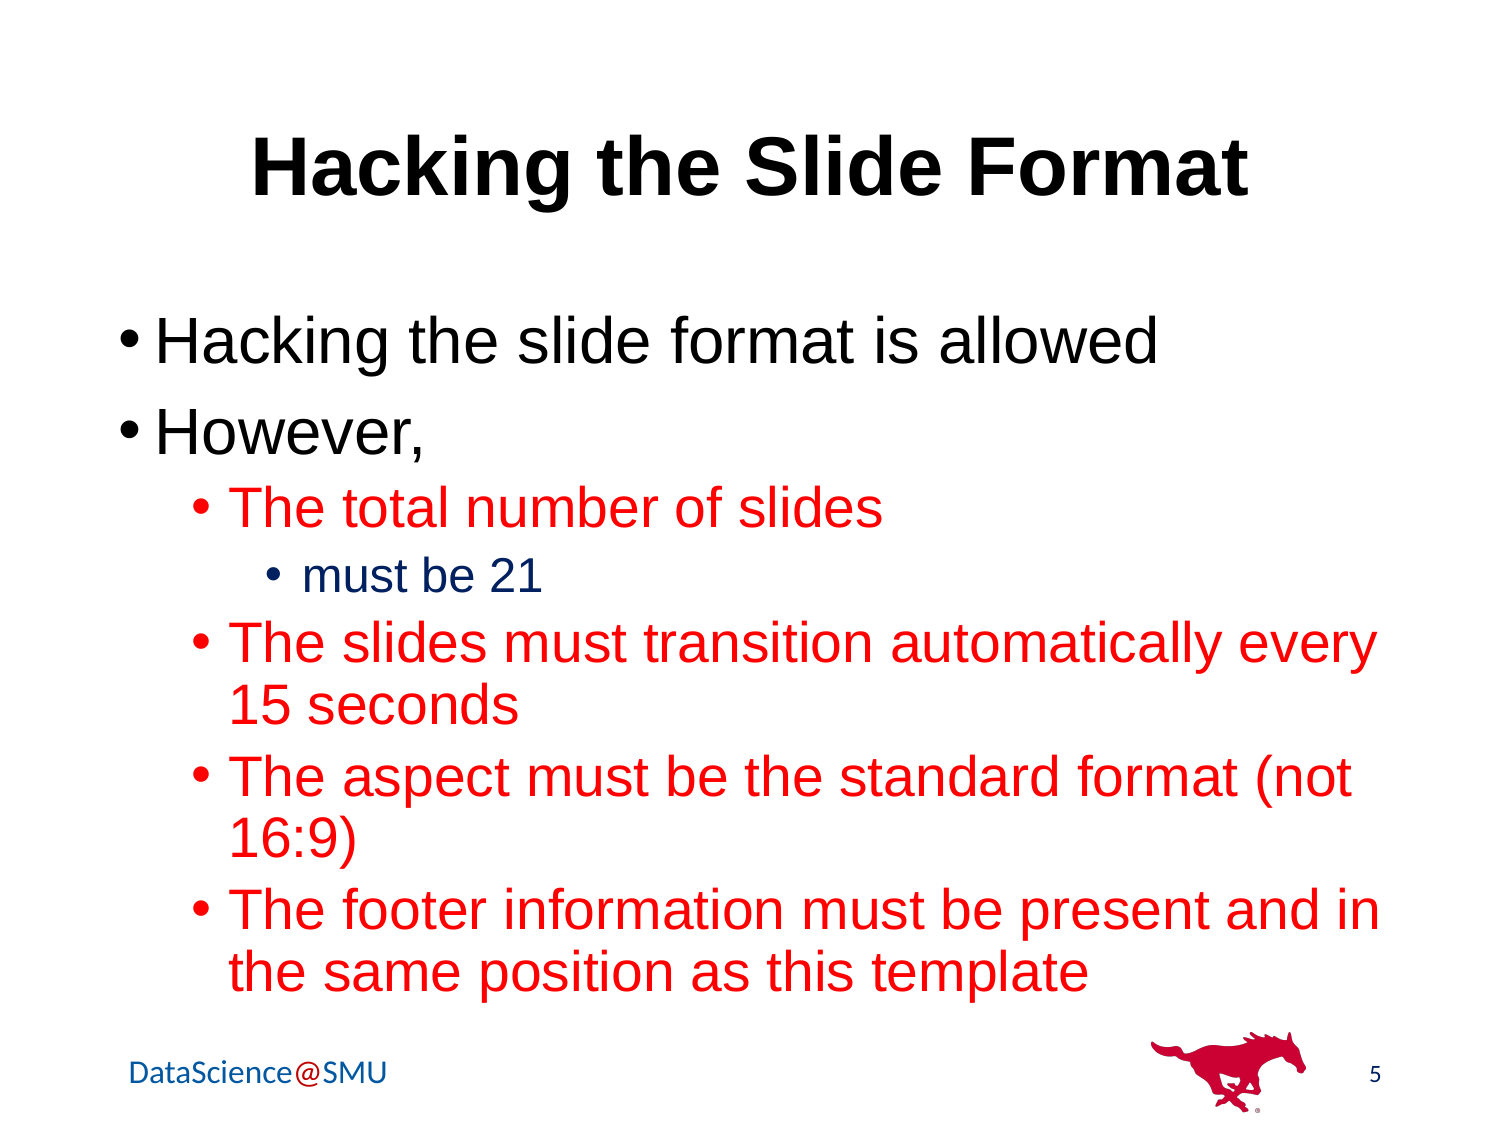

# Hacking the Slide Format
Hacking the slide format is allowed
However,
The total number of slides
must be 21
The slides must transition automatically every 15 seconds
The aspect must be the standard format (not 16:9)
The footer information must be present and in the same position as this template
5